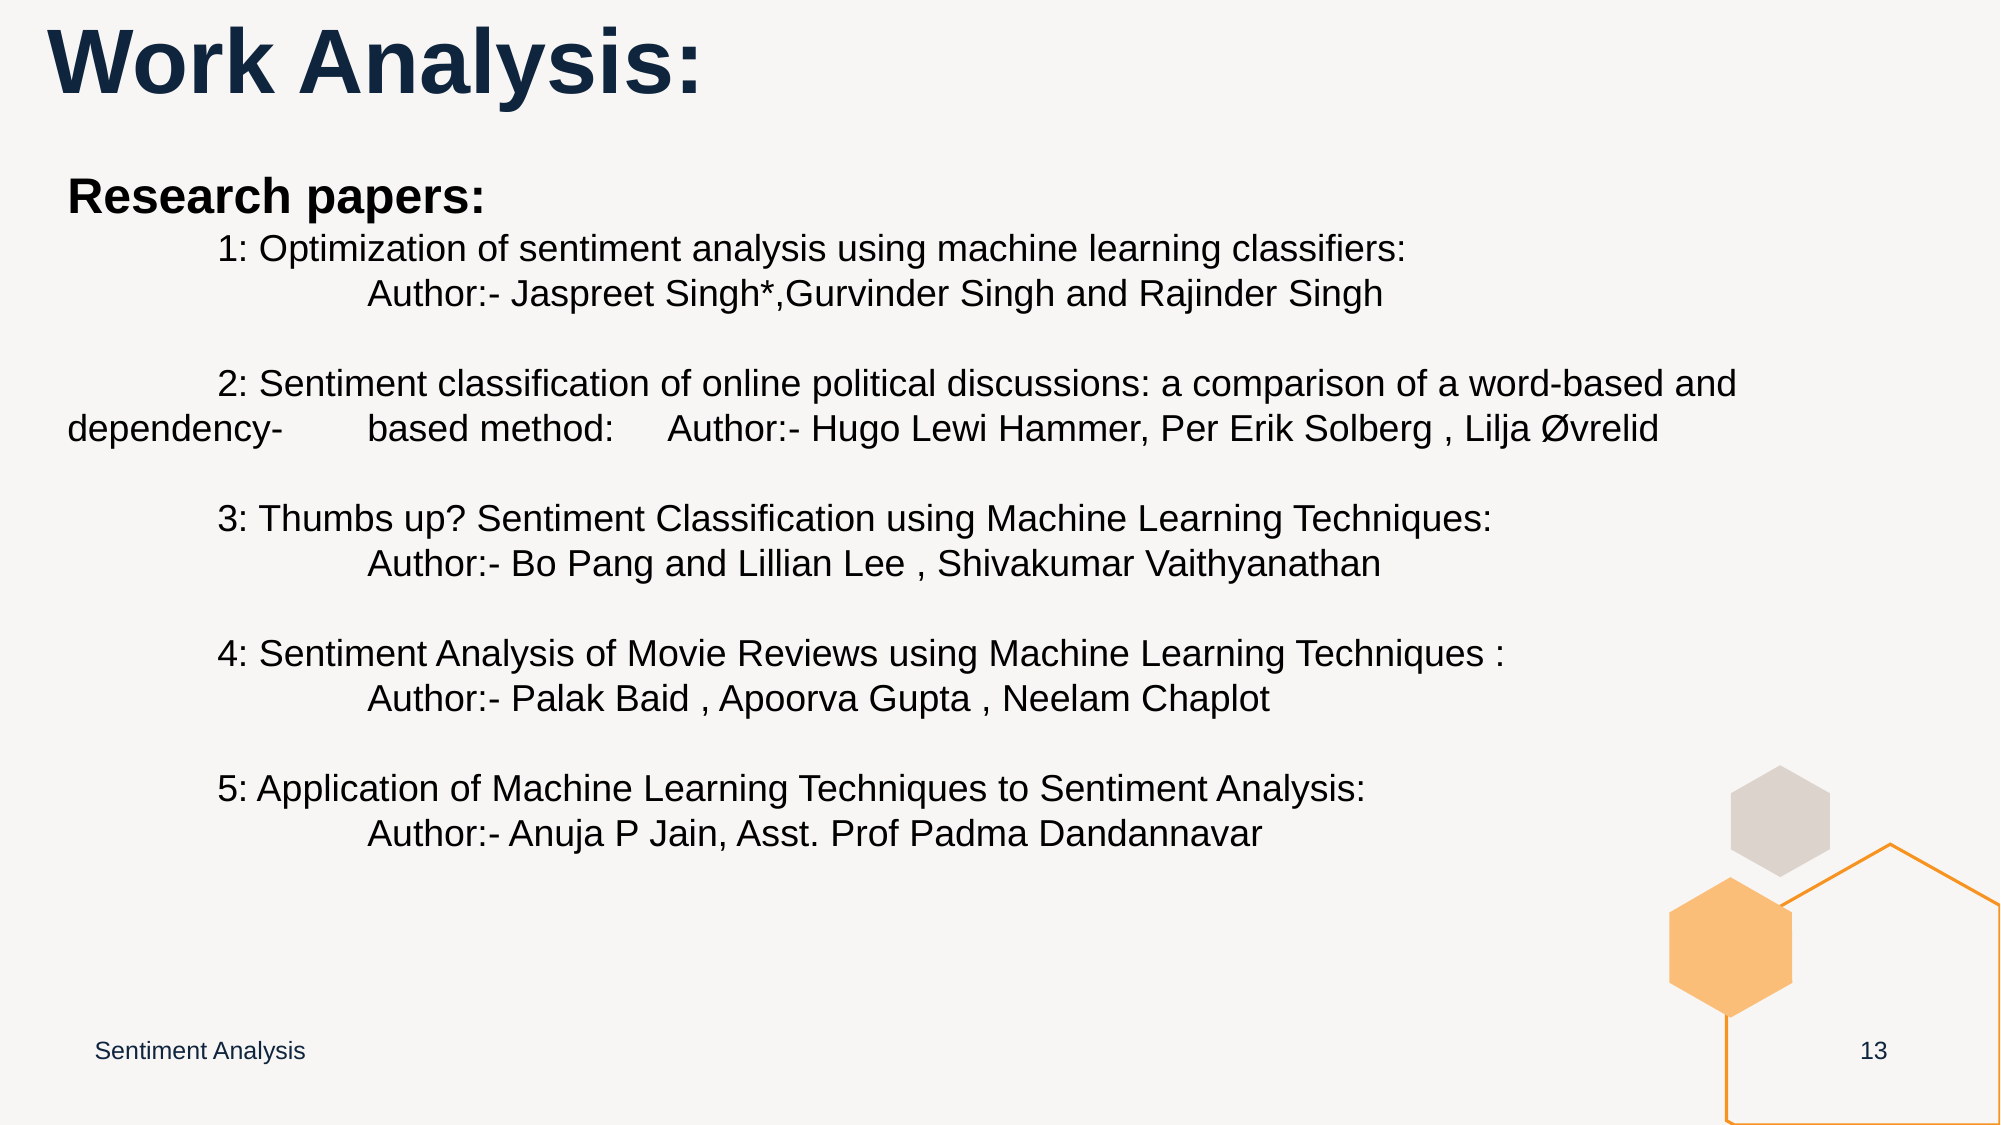

# Work Analysis:
Research papers:
	1: Optimization of sentiment analysis using machine learning classifiers:
		Author:- Jaspreet Singh*,Gurvinder Singh and Rajinder Singh

	2: Sentiment classification of online political discussions: a comparison of a word-based and dependency-	based method:  	Author:- Hugo Lewi Hammer, Per Erik Solberg , Lilja Øvrelid

	3: Thumbs up? Sentiment Classification using Machine Learning Techniques:
		Author:- Bo Pang and Lillian Lee , Shivakumar Vaithyanathan

	4: Sentiment Analysis of Movie Reviews using Machine Learning Techniques :
		Author:- Palak Baid , Apoorva Gupta , Neelam Chaplot

	5: Application of Machine Learning Techniques to Sentiment Analysis:
		Author:- Anuja P Jain, Asst. Prof Padma Dandannavar

Sentiment Analysis
13